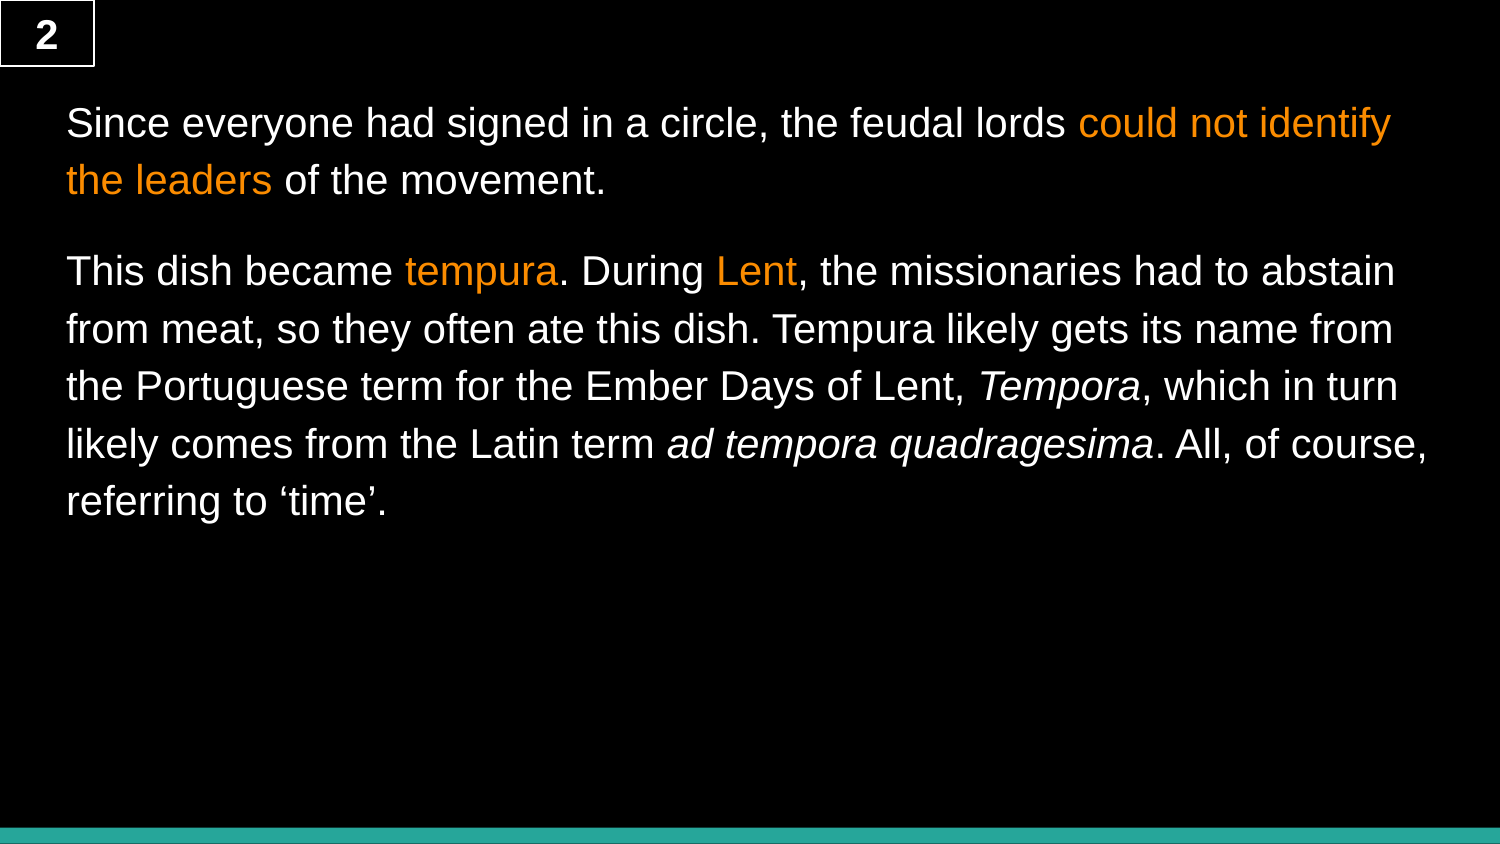

2
# Since everyone had signed in a circle, the feudal lords could not identify the leaders of the movement.
This dish became tempura. During Lent, the missionaries had to abstain from meat, so they often ate this dish. Tempura likely gets its name from the Portuguese term for the Ember Days of Lent, Tempora, which in turn likely comes from the Latin term ad tempora quadragesima. All, of course, referring to ‘time’.